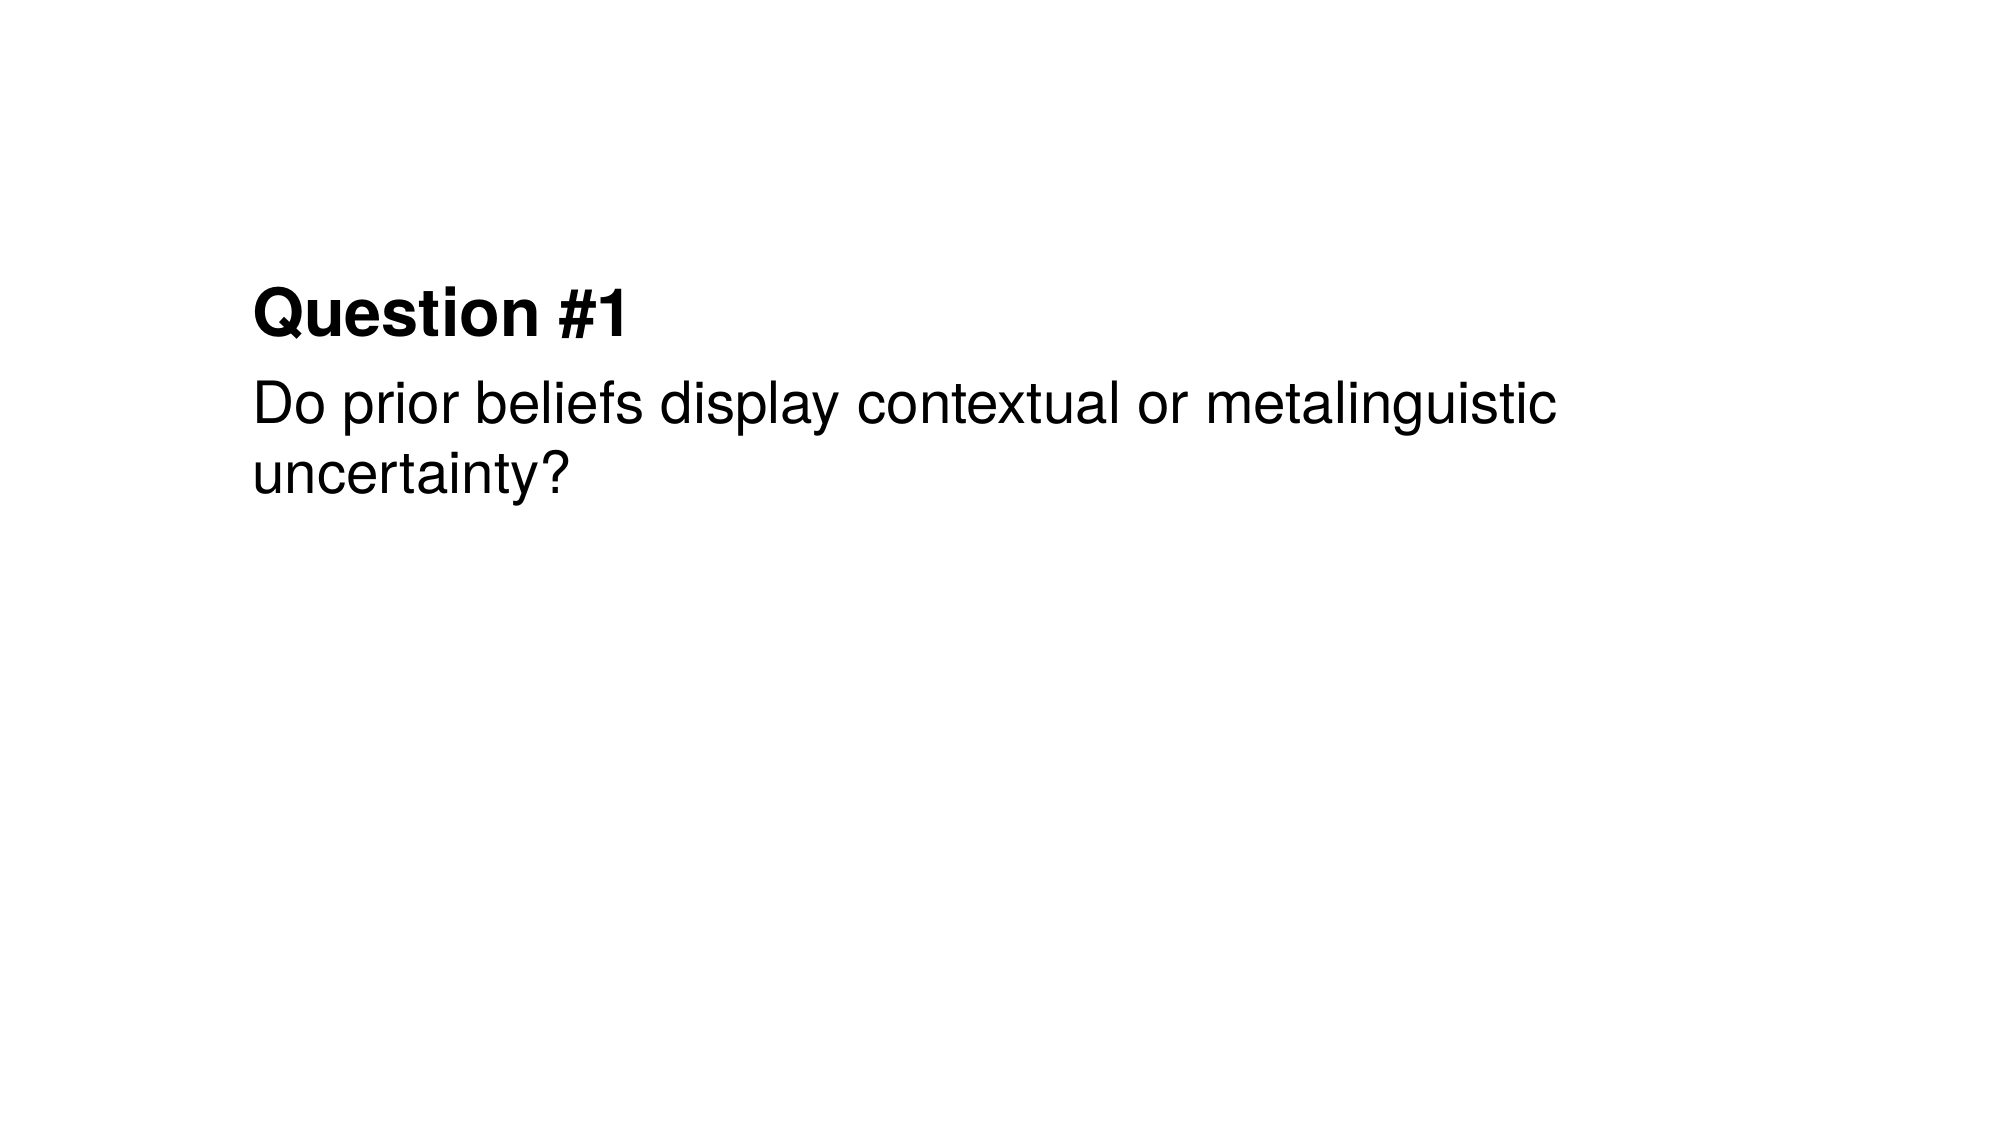

Question #1
Do prior beliefs display contextual or metalinguistic uncertainty?